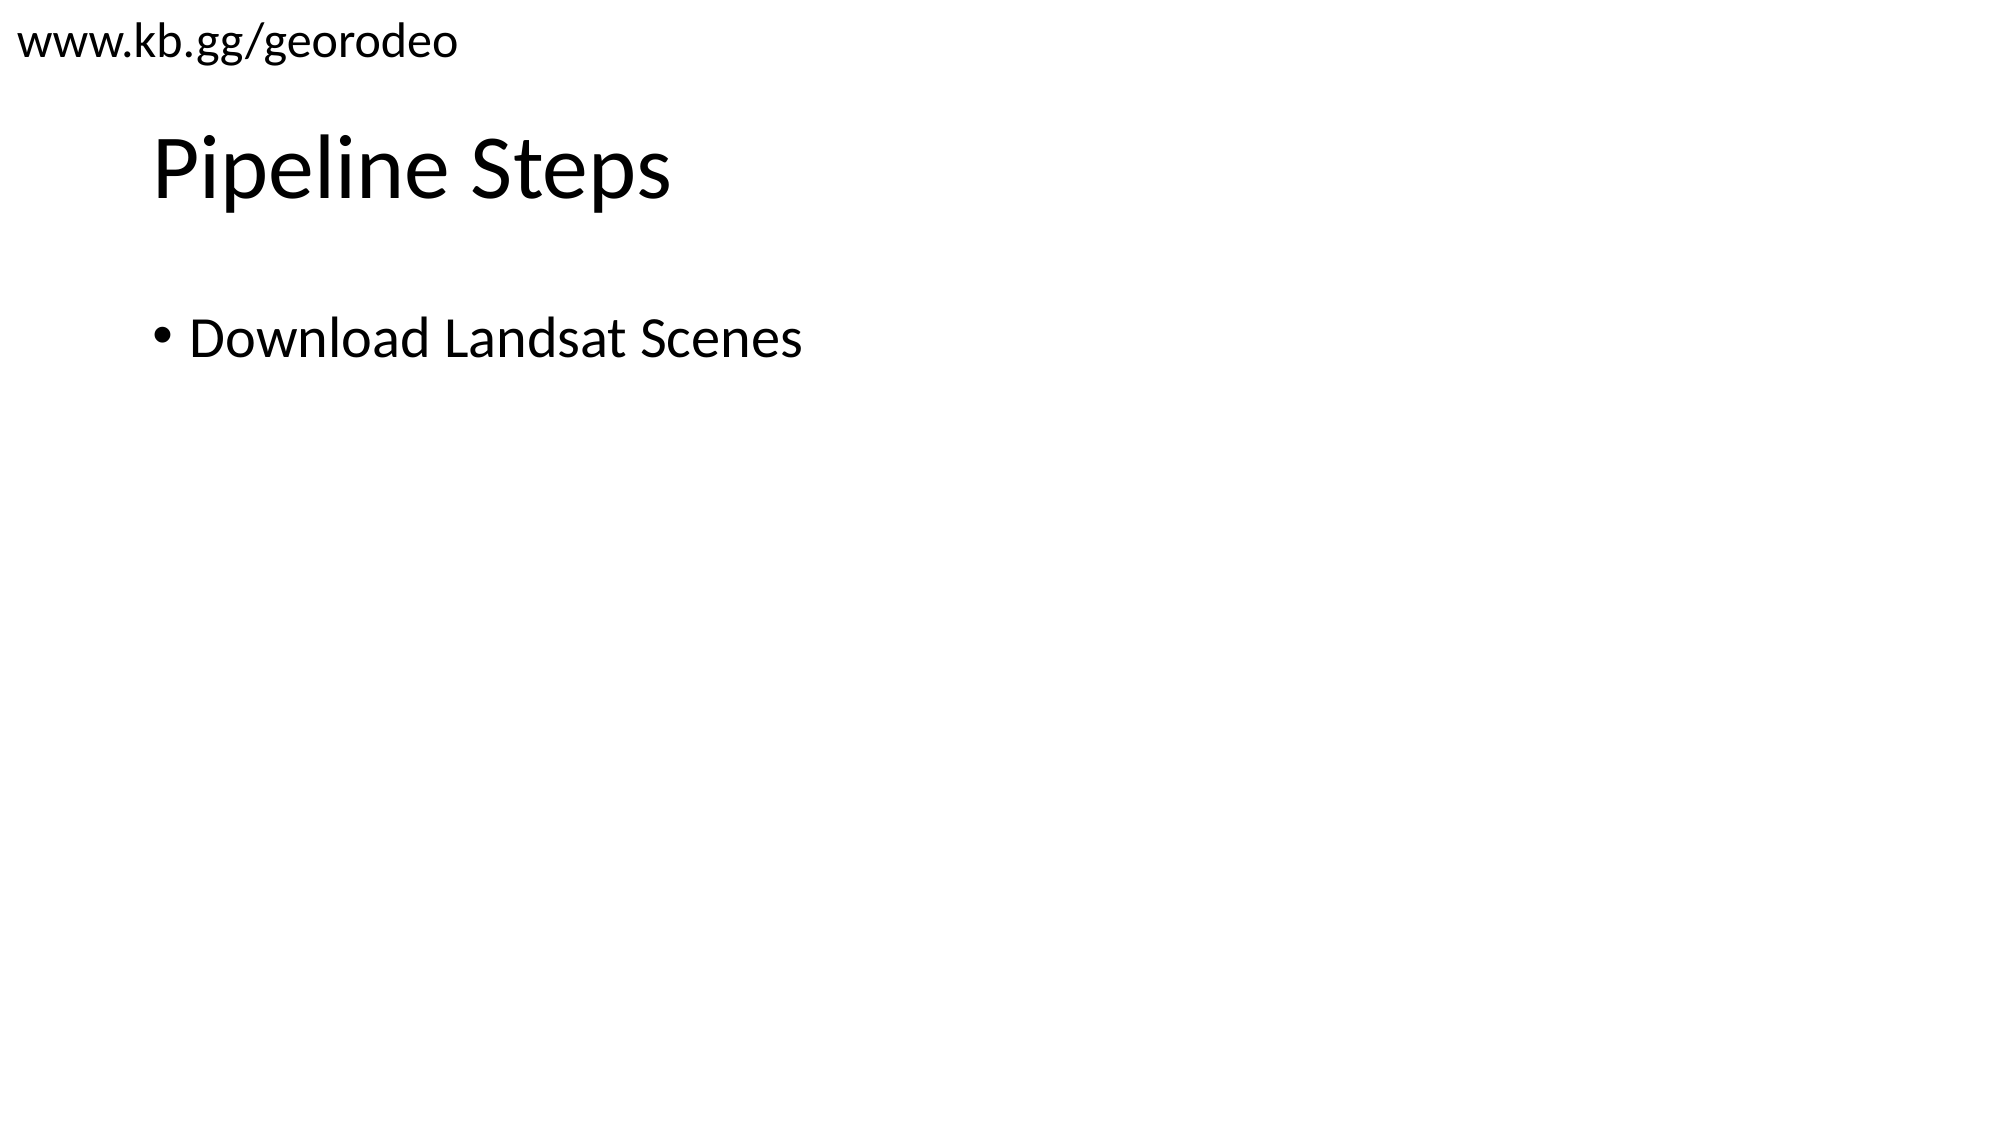

www.kb.gg/georodeo
# Pipeline Steps
Download Landsat Scenes